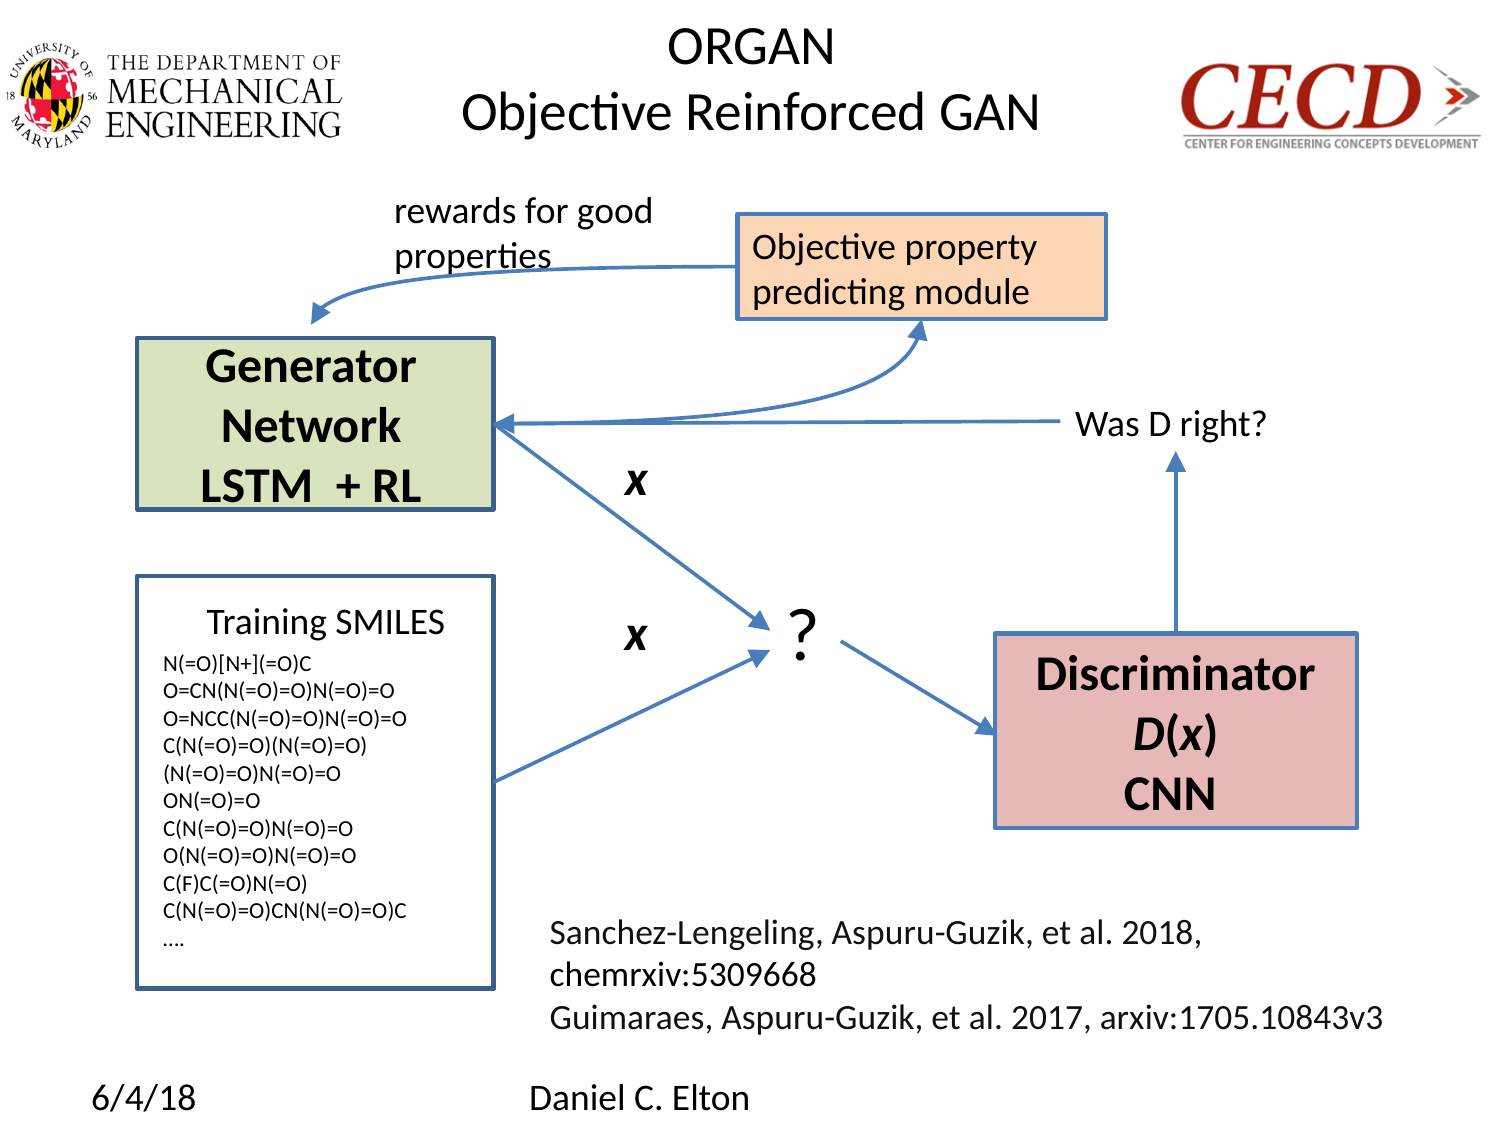

ORGAN
Objective Reinforced GAN
rewards for good properties
Objective property predicting module
Generator
Network
LSTM  + RL

Was D right?
x

?
Training SMILES
x
Discriminator
D(x)
CNN
N(=O)[N+](=O)C
O=CN(N(=O)=O)N(=O)=O
O=NCC(N(=O)=O)N(=O)=O
C(N(=O)=O)(N(=O)=O)(N(=O)=O)N(=O)=O
ON(=O)=O
C(N(=O)=O)N(=O)=O
O(N(=O)=O)N(=O)=O
C(F)C(=O)N(=O)
C(N(=O)=O)CN(N(=O)=O)C
….
Sanchez-Lengeling, Aspuru-Guzik, et al. 2018, chemrxiv:5309668
Guimaraes, Aspuru-Guzik, et al. 2017, arxiv:1705.10843v3
6/4/18
Daniel C. Elton